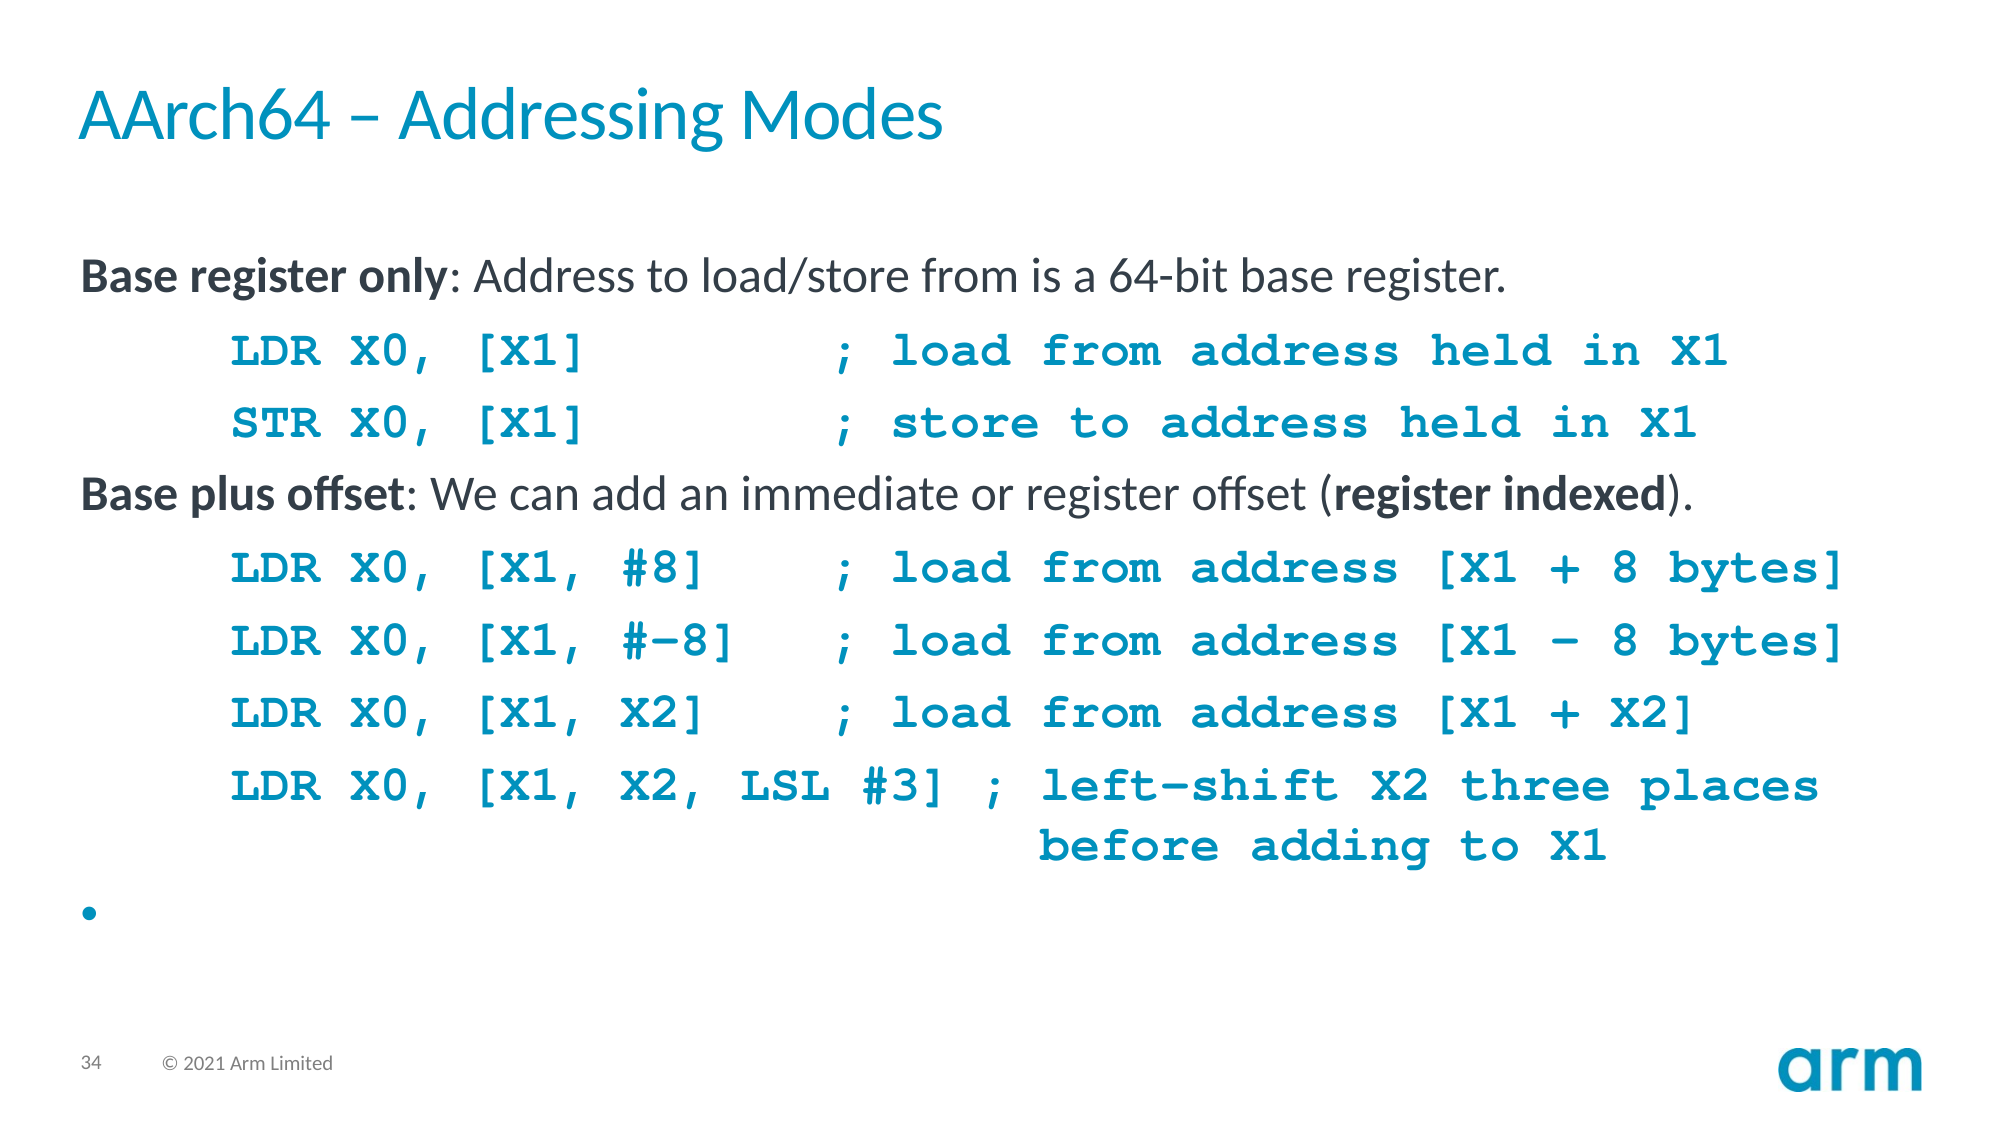

# AArch64 – Addressing Modes
Base register only: Address to load/store from is a 64-bit base register.
	LDR X0, [X1]        ; load from address held in X1
	STR X0, [X1]		; store to address held in X1
Base plus offset: We can add an immediate or register offset (register indexed).
	LDR X0, [X1, #8]	; load from address [X1 + 8 bytes]
	LDR X0, [X1, #-8]	; load from address [X1 – 8 bytes]
	LDR X0, [X1, X2]	; load from address [X1 + X2]
	LDR X0, [X1, X2, LSL #3] ; left-shift X2 three places
						  before adding to X1